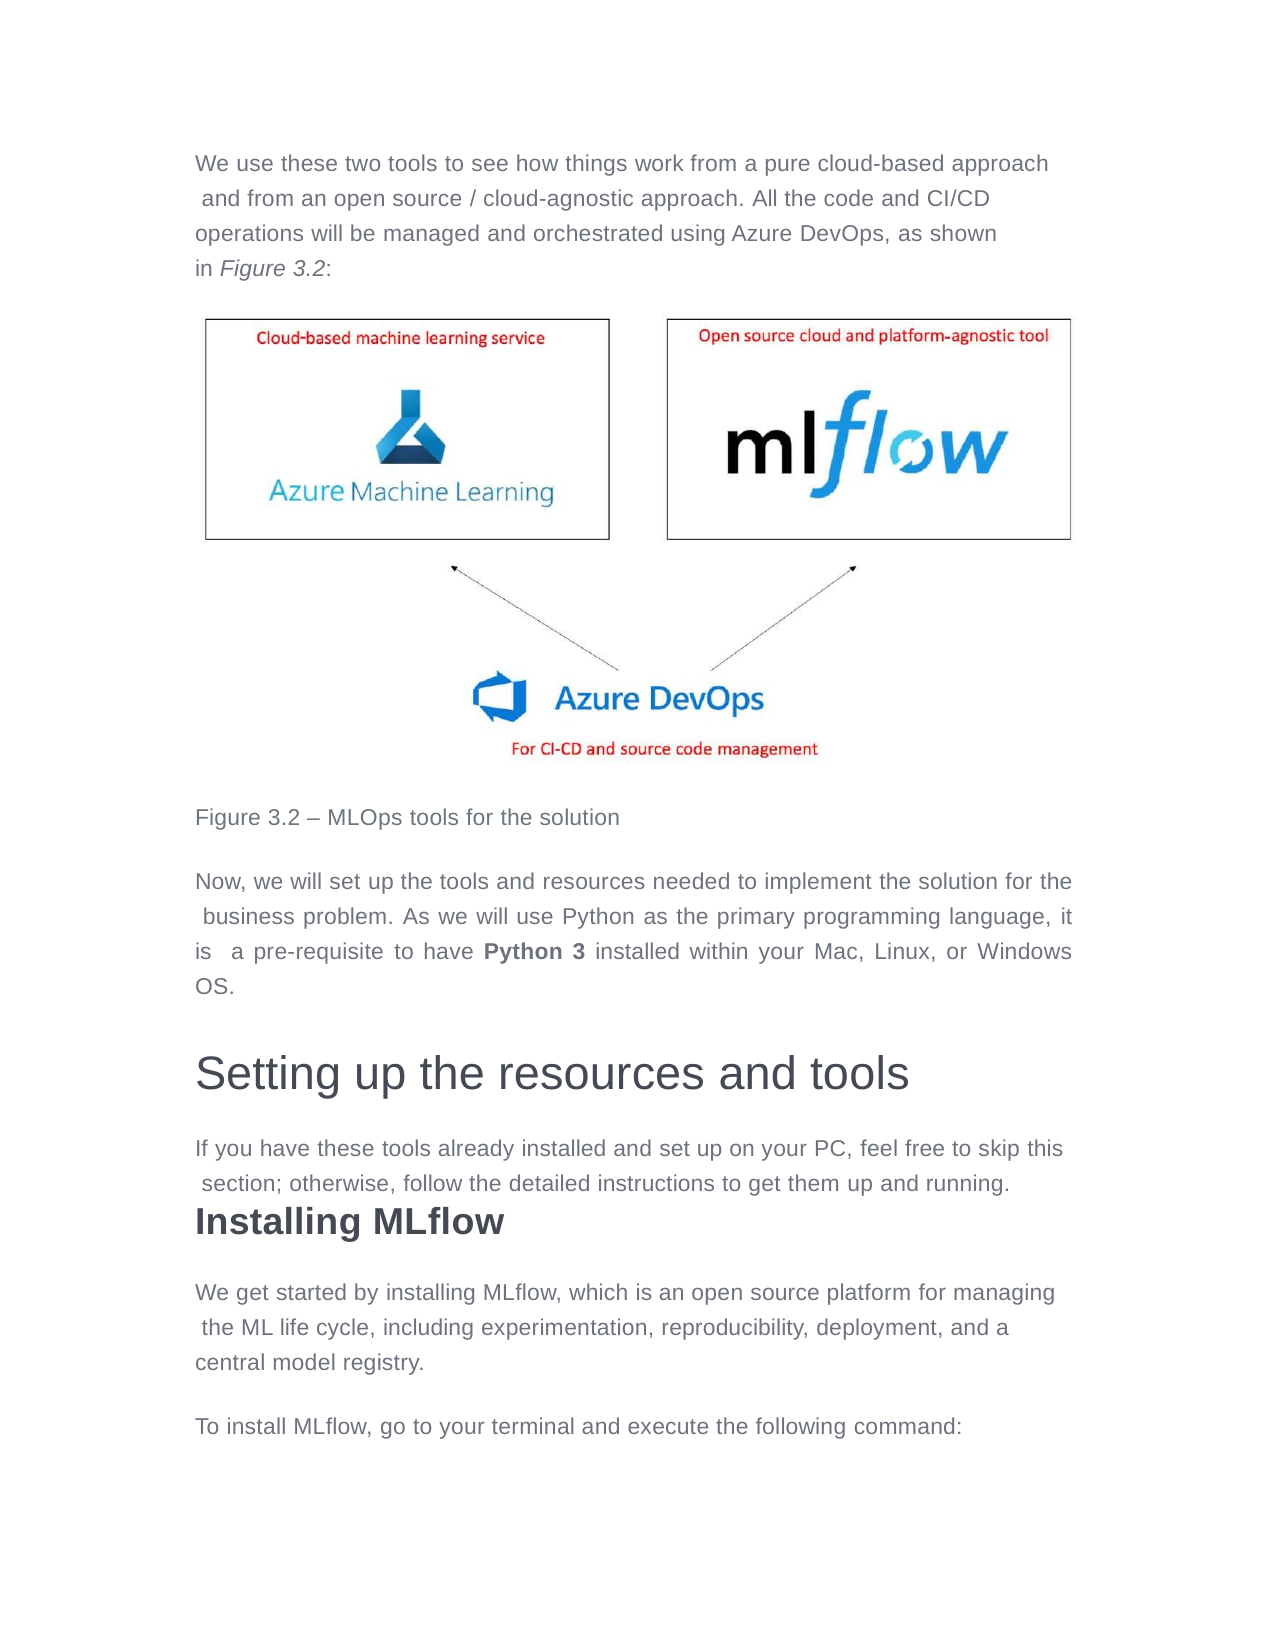

We use these two tools to see how things work from a pure cloud-based approach  and from an open source / cloud-agnostic approach. All the code and CI/CD  operations will be managed and orchestrated using Azure DevOps, as shown
in Figure 3.2:

Figure 3.2 – MLOps tools for the solution

Now, we will set up the tools and resources needed to implement the solution for the  business problem. As we will use Python as the primary programming language, it is  a pre-requisite to have Python 3 installed within your Mac, Linux, or Windows OS.

Setting up the resources and tools
If you have these tools already installed and set up on your PC, feel free to skip this  section; otherwise, follow the detailed instructions to get them up and running.
Installing MLflow
We get started by installing MLflow, which is an open source platform for managing  the ML life cycle, including experimentation, reproducibility, deployment, and a  central model registry.

To install MLflow, go to your terminal and execute the following command: